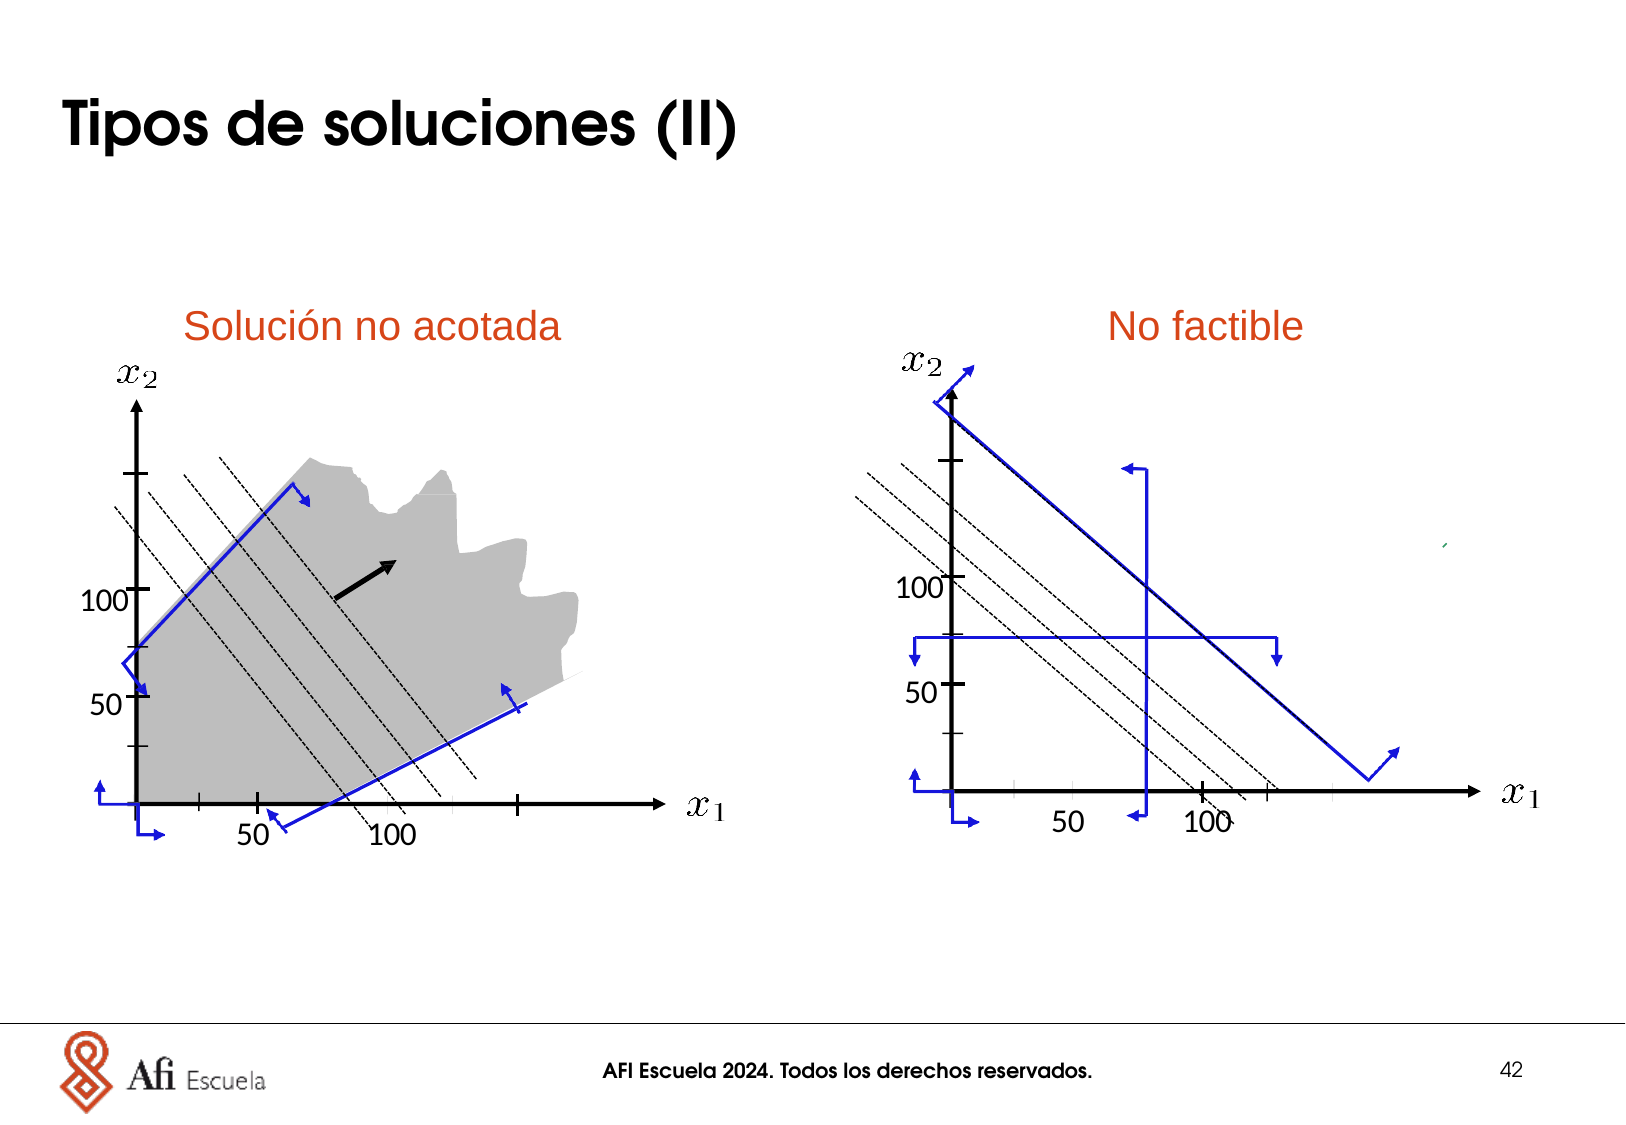

Tipos de soluciones (II)
No factible
Solución no acotada

100
100
50
50

50
100

50
100
AFI Escuela 2024. Todos los derechos reservados.
42